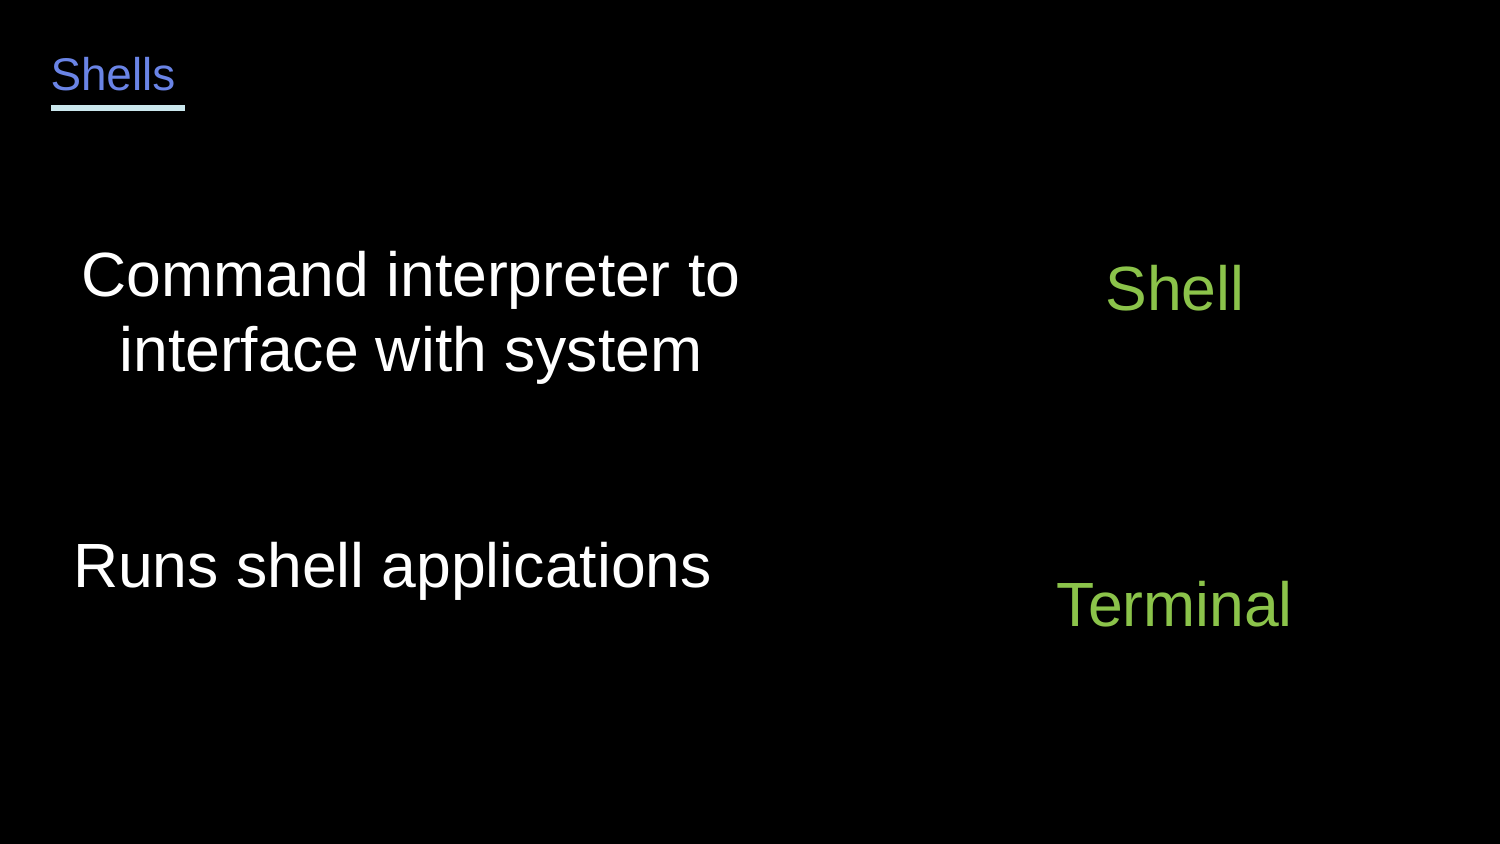

Shells
Command interpreter to interface with system
Shell
Runs shell applications
Terminal